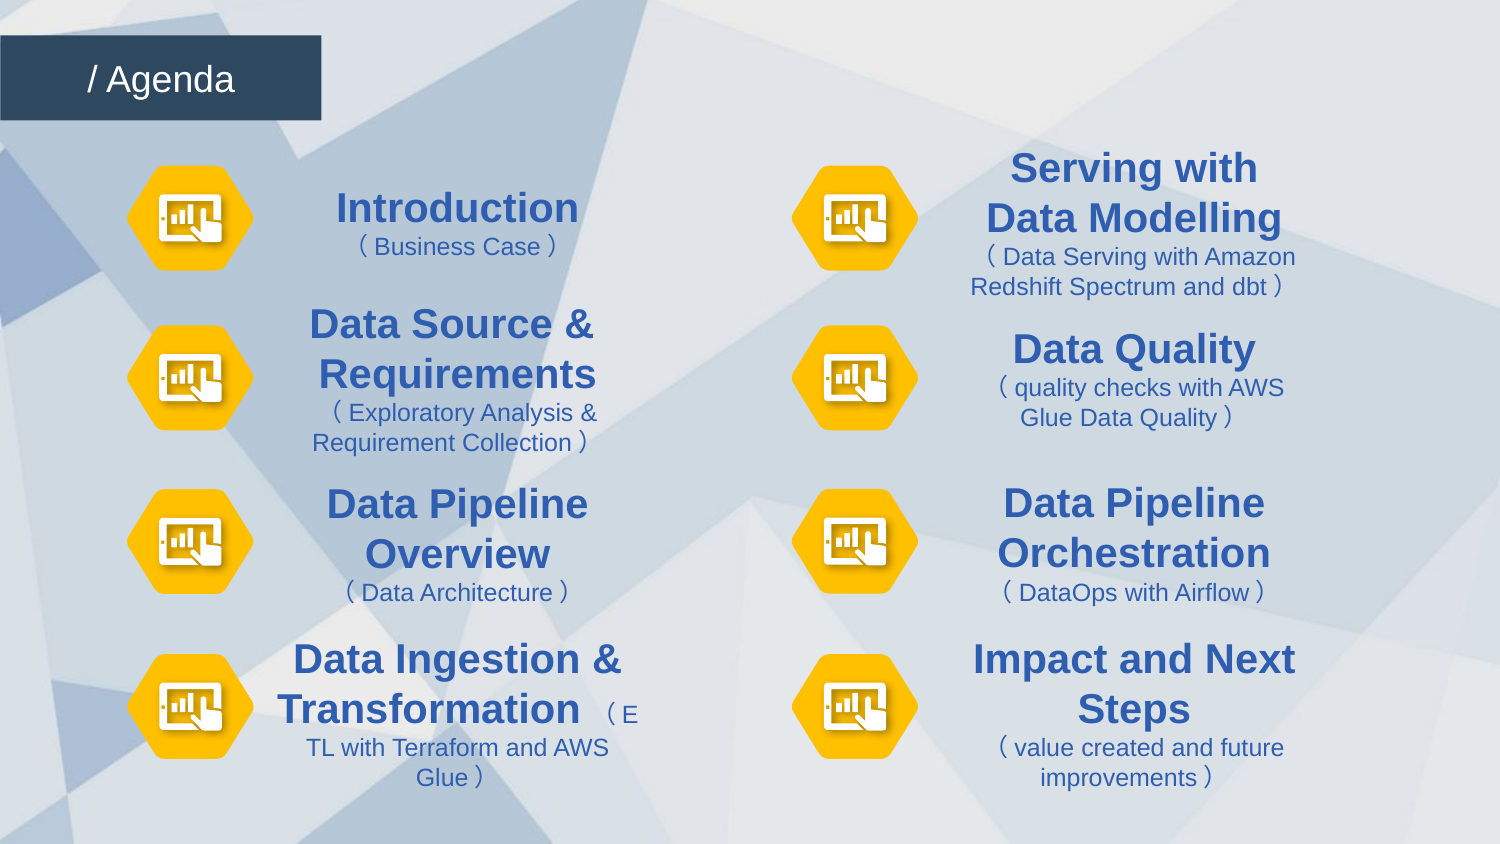

/ Agenda
Serving with Data Modelling
（Data Serving with Amazon Redshift Spectrum and dbt）

Introduction
（Business Case）
Data Source &  Requirements
（Exploratory Analysis & Requirement Collection）
Data Quality （quality checks with AWS Glue Data Quality）

Data Pipeline Orchestration
（DataOps with Airflow）
Data Pipeline Overview
（Data Architecture）

Data Ingestion & Transformation（ETL with Terraform and AWS Glue）
Impact and Next Steps
（value created and future improvements）